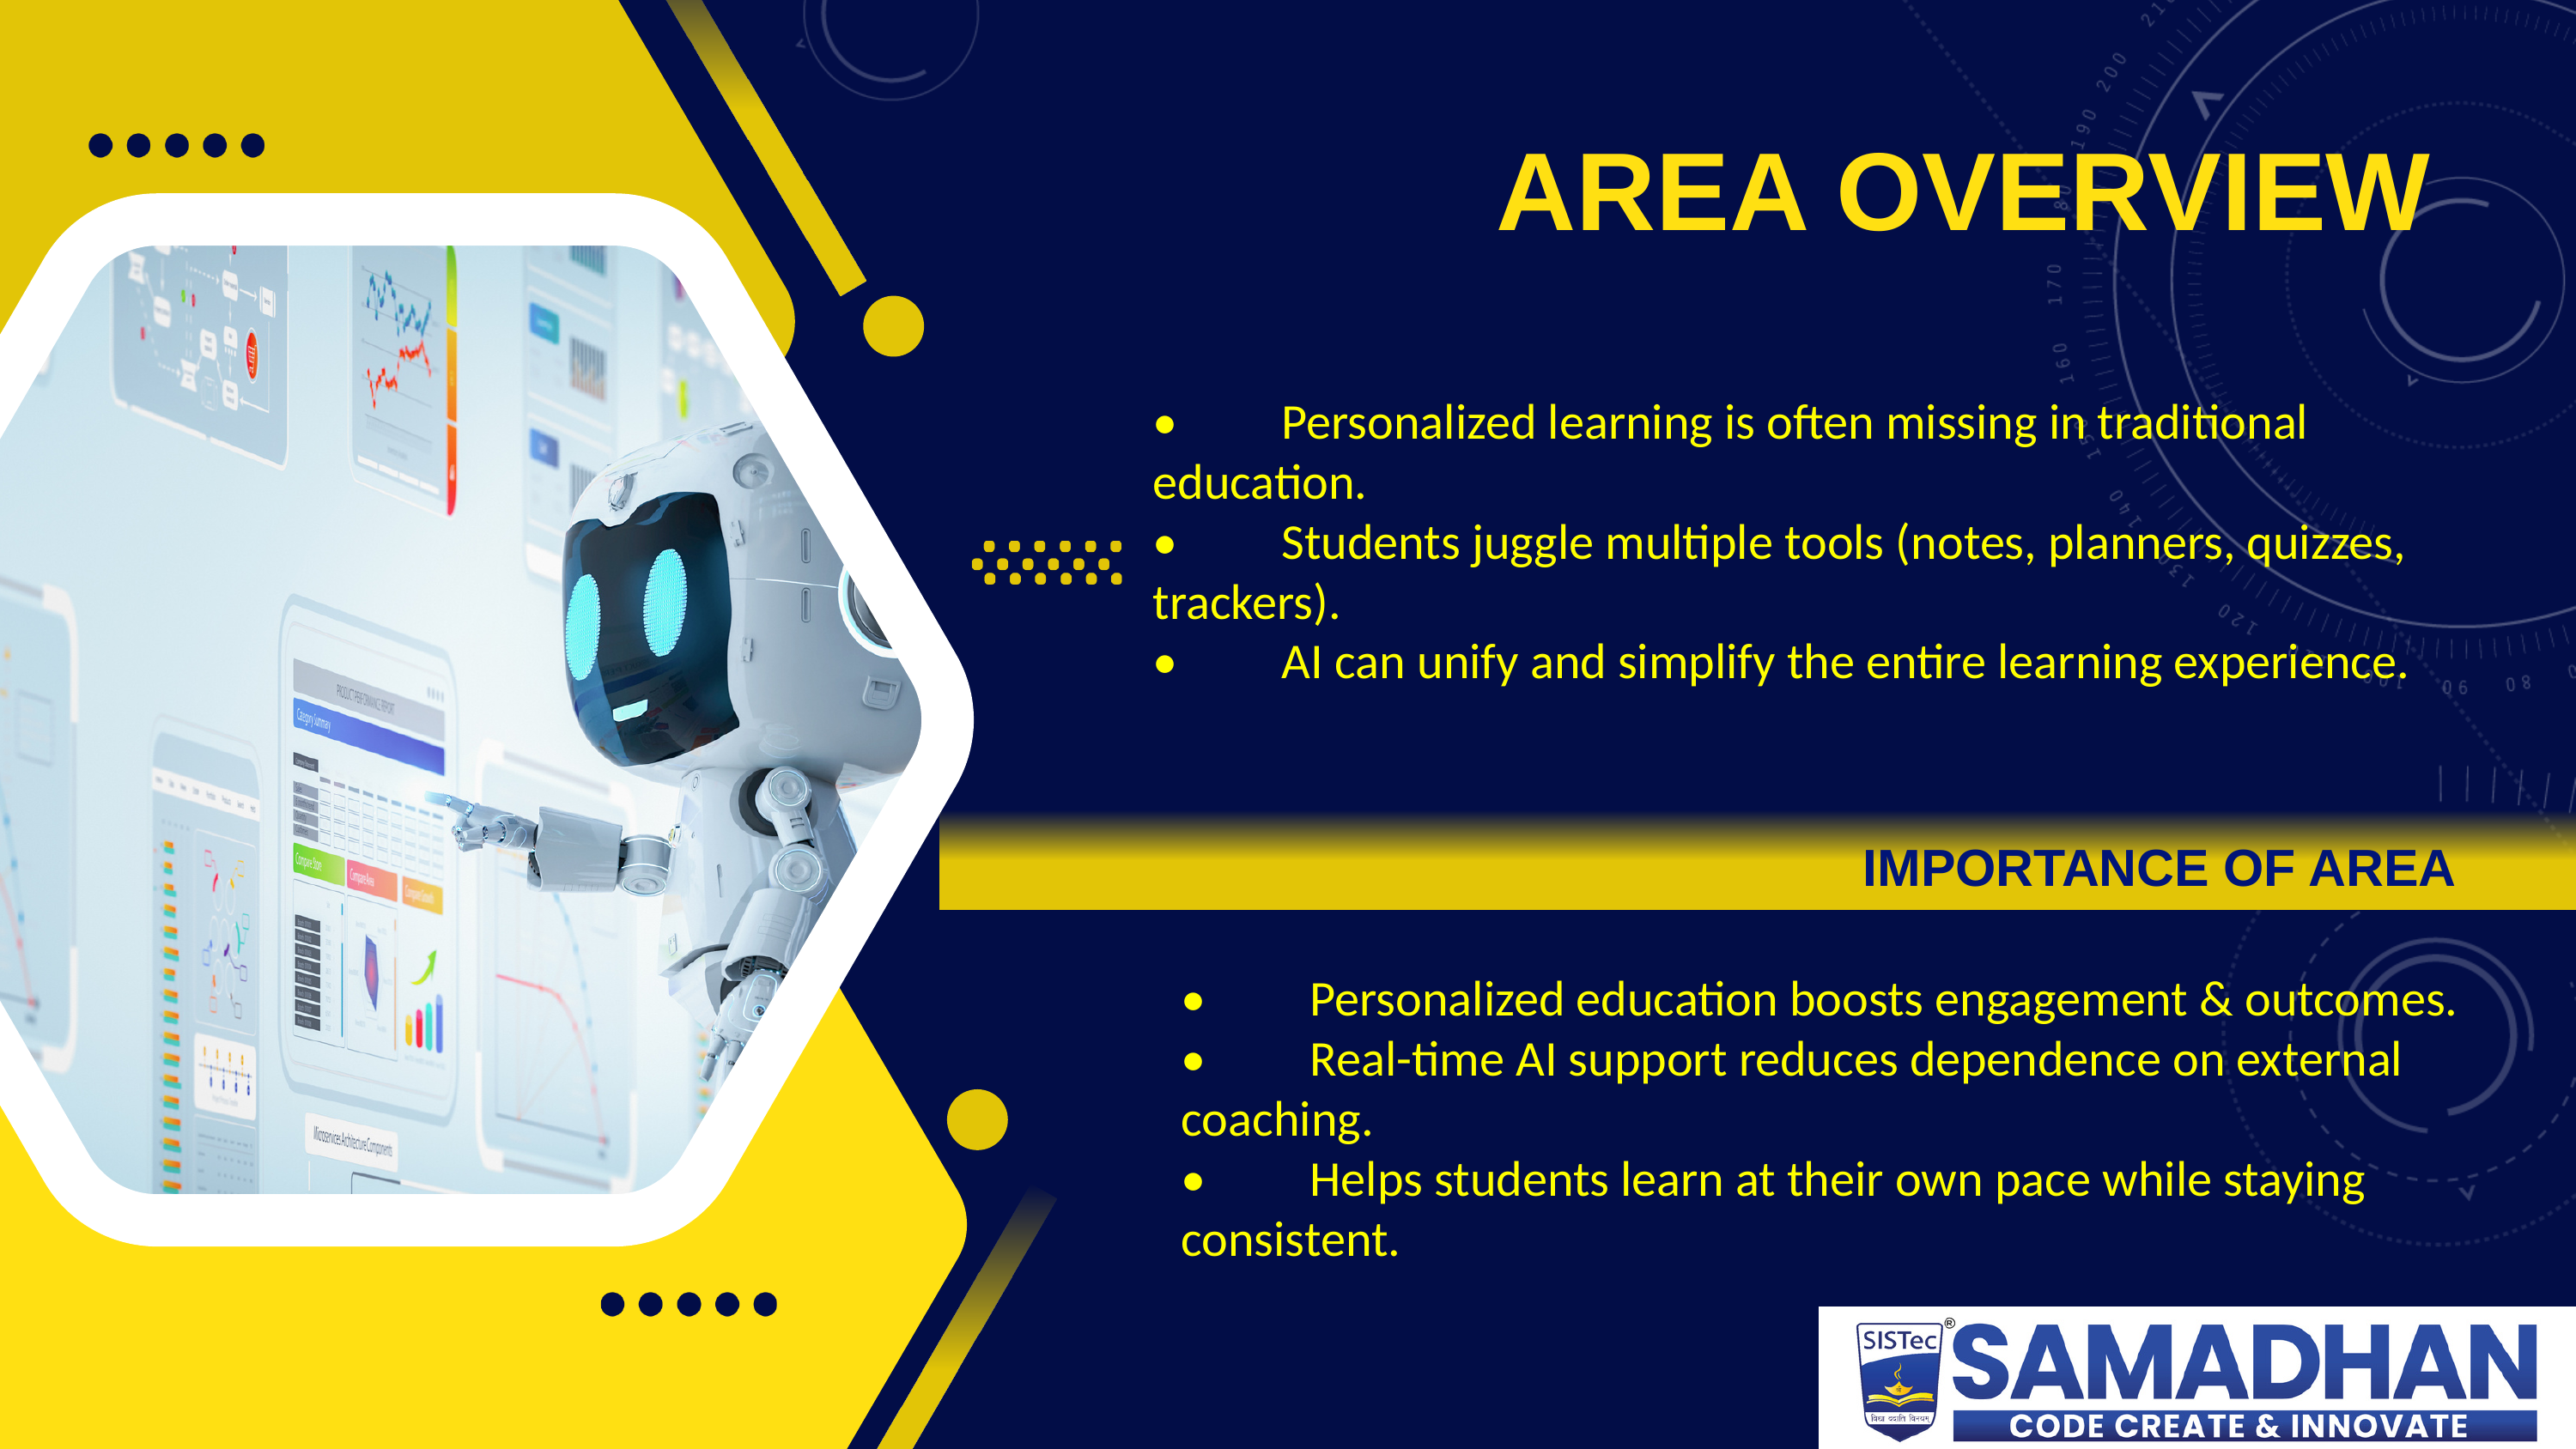

AREA OVERVIEW

•	Personalized learning is often missing in traditional     education.
•	Students juggle multiple tools (notes, planners, quizzes, trackers).
•	AI can unify and simplify the entire learning experience.

IMPORTANCE OF AREA
•	Personalized education boosts engagement & outcomes.
•	Real-time AI support reduces dependence on external coaching.
•	Helps students learn at their own pace while staying consistent.